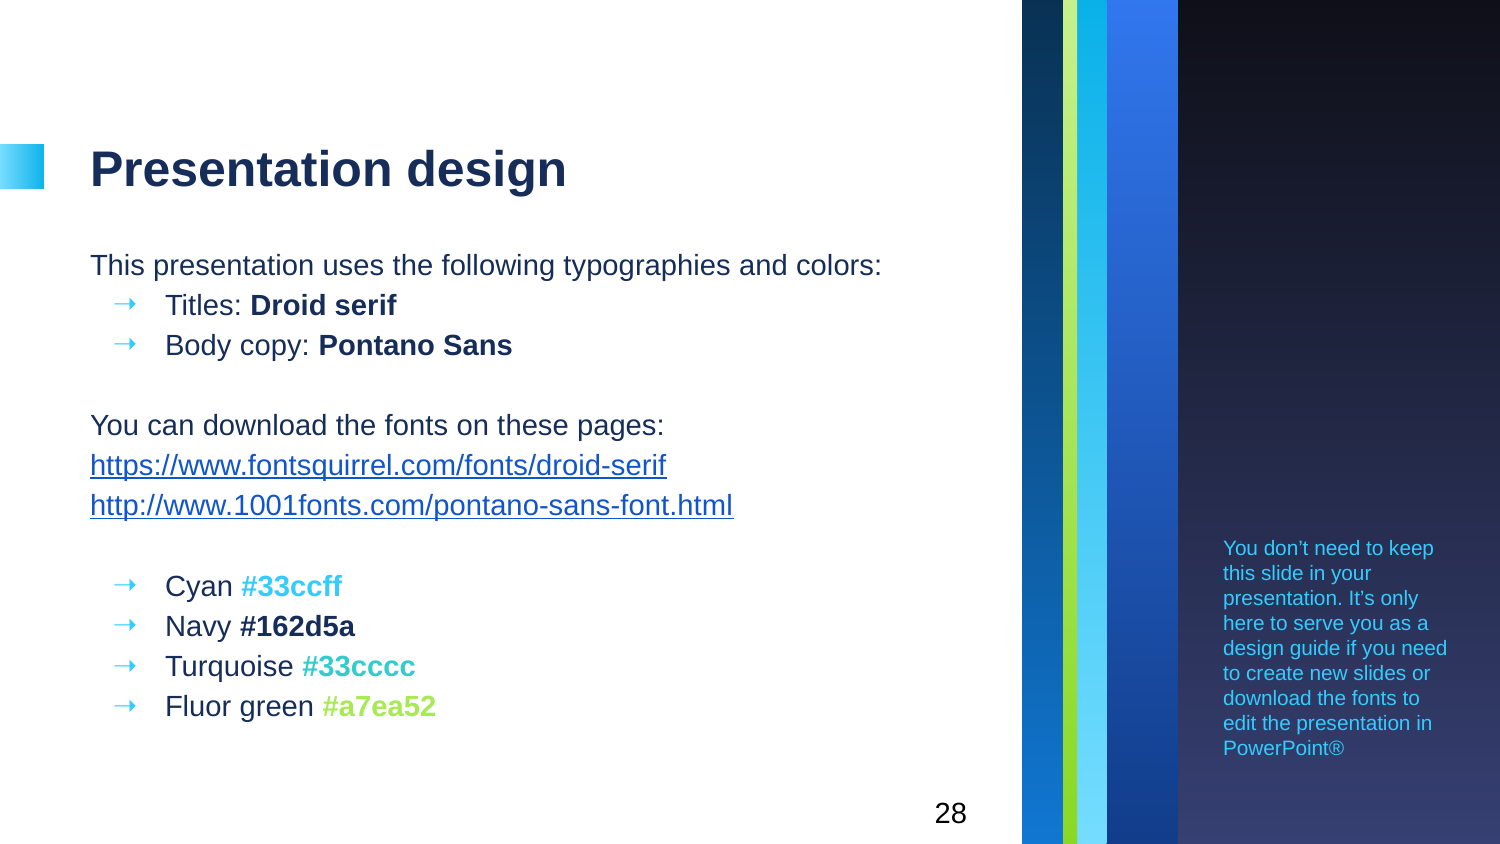

# Presentation design
You don’t need to keep this slide in your presentation. It’s only here to serve you as a design guide if you need to create new slides or download the fonts to edit the presentation in PowerPoint®
This presentation uses the following typographies and colors:
Titles: Droid serif
Body copy: Pontano Sans

You can download the fonts on these pages:
https://www.fontsquirrel.com/fonts/droid-serif
http://www.1001fonts.com/pontano-sans-font.html

Cyan #33ccff
Navy #162d5a
Turquoise #33cccc
Fluor green #a7ea52
28